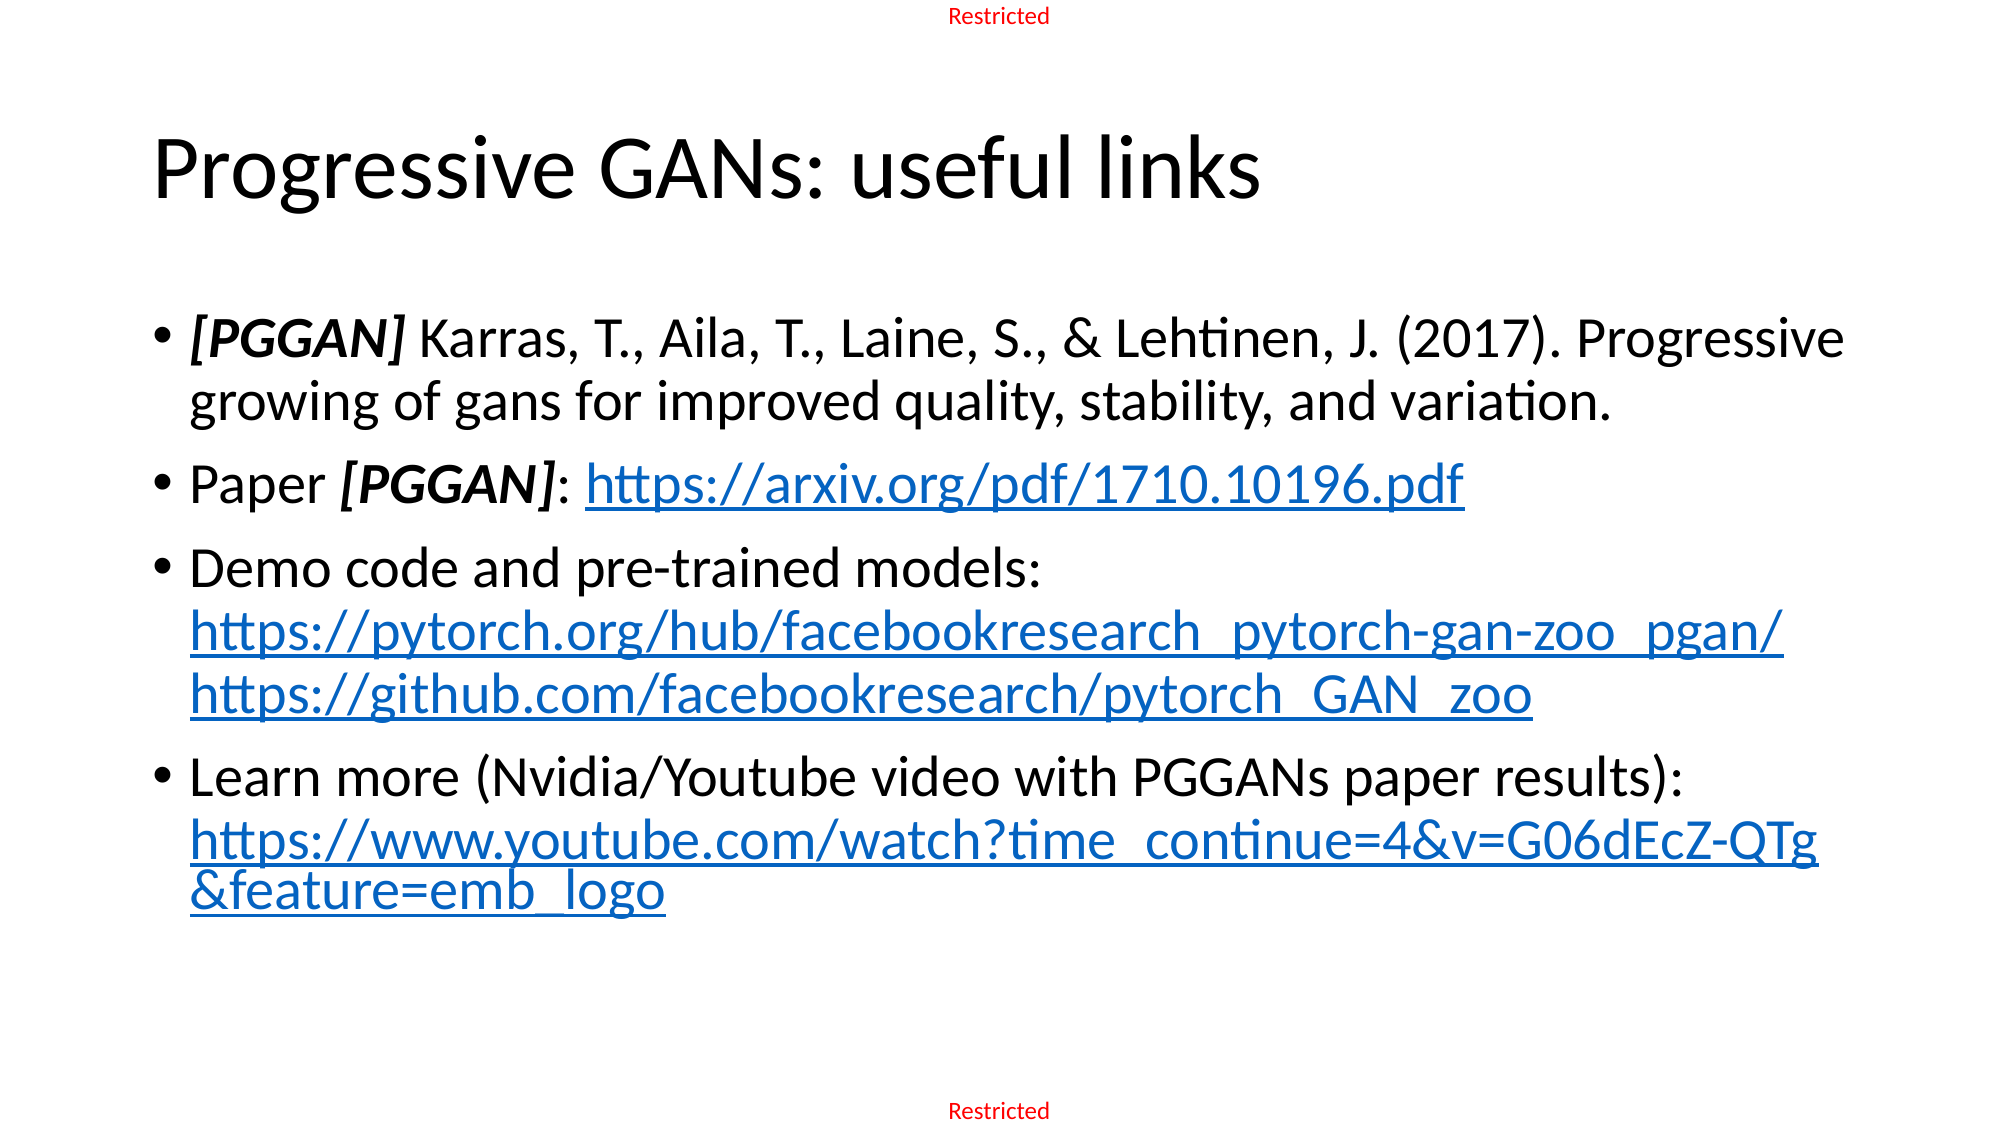

# Progressive GANs: useful links
[PGGAN] Karras, T., Aila, T., Laine, S., & Lehtinen, J. (2017). Progressive growing of gans for improved quality, stability, and variation.
Paper [PGGAN]: https://arxiv.org/pdf/1710.10196.pdf
Demo code and pre-trained models: https://pytorch.org/hub/facebookresearch_pytorch-gan-zoo_pgan/
https://github.com/facebookresearch/pytorch_GAN_zoo
Learn more (Nvidia/Youtube video with PGGANs paper results): https://www.youtube.com/watch?time_continue=4&v=G06dEcZ-QTg&feature=emb_logo